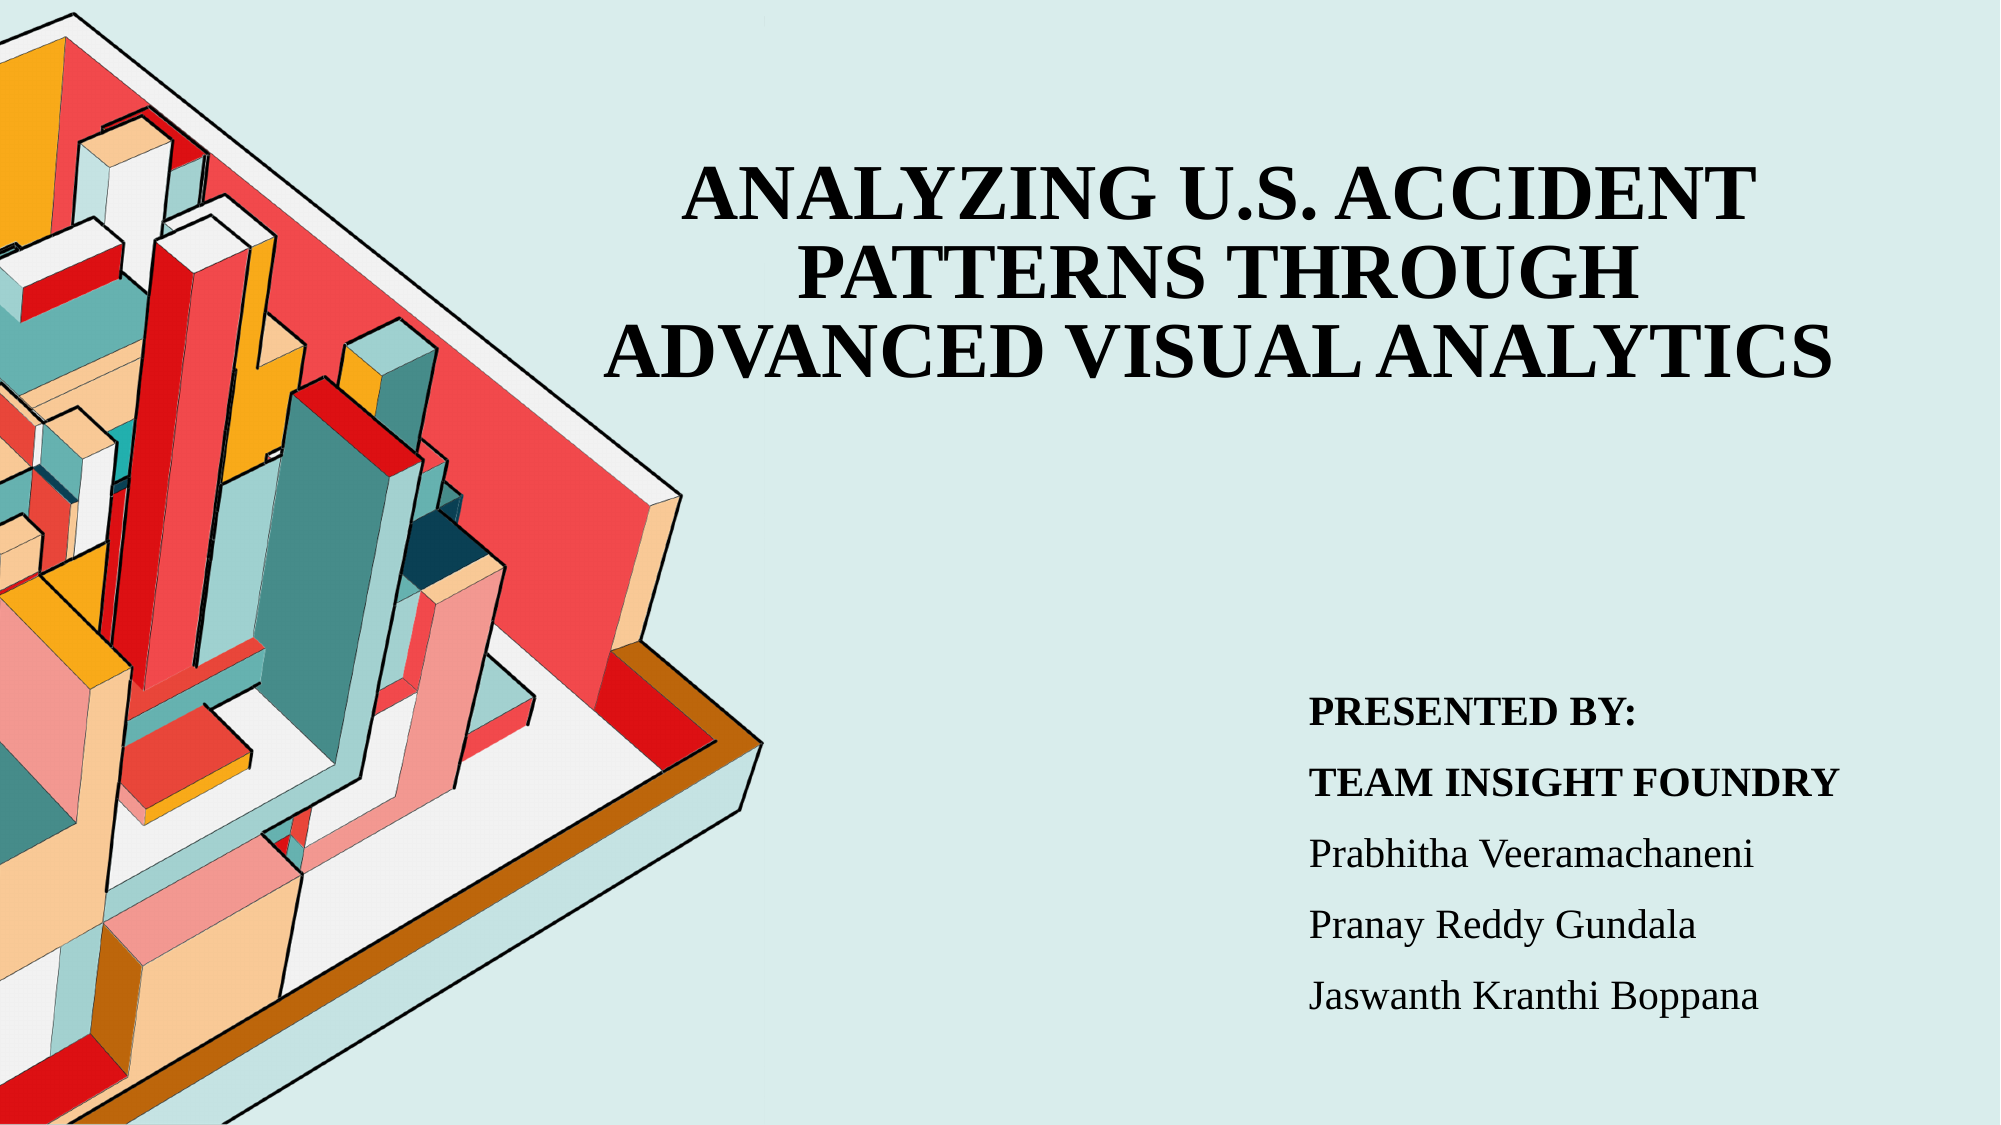

# Analyzing U.S. Accident Patterns Through Advanced Visual Analytics

PRESENTED BY:
TEAM INSIGHT FOUNDRY
Prabhitha Veeramachaneni
Pranay Reddy Gundala
Jaswanth Kranthi Boppana